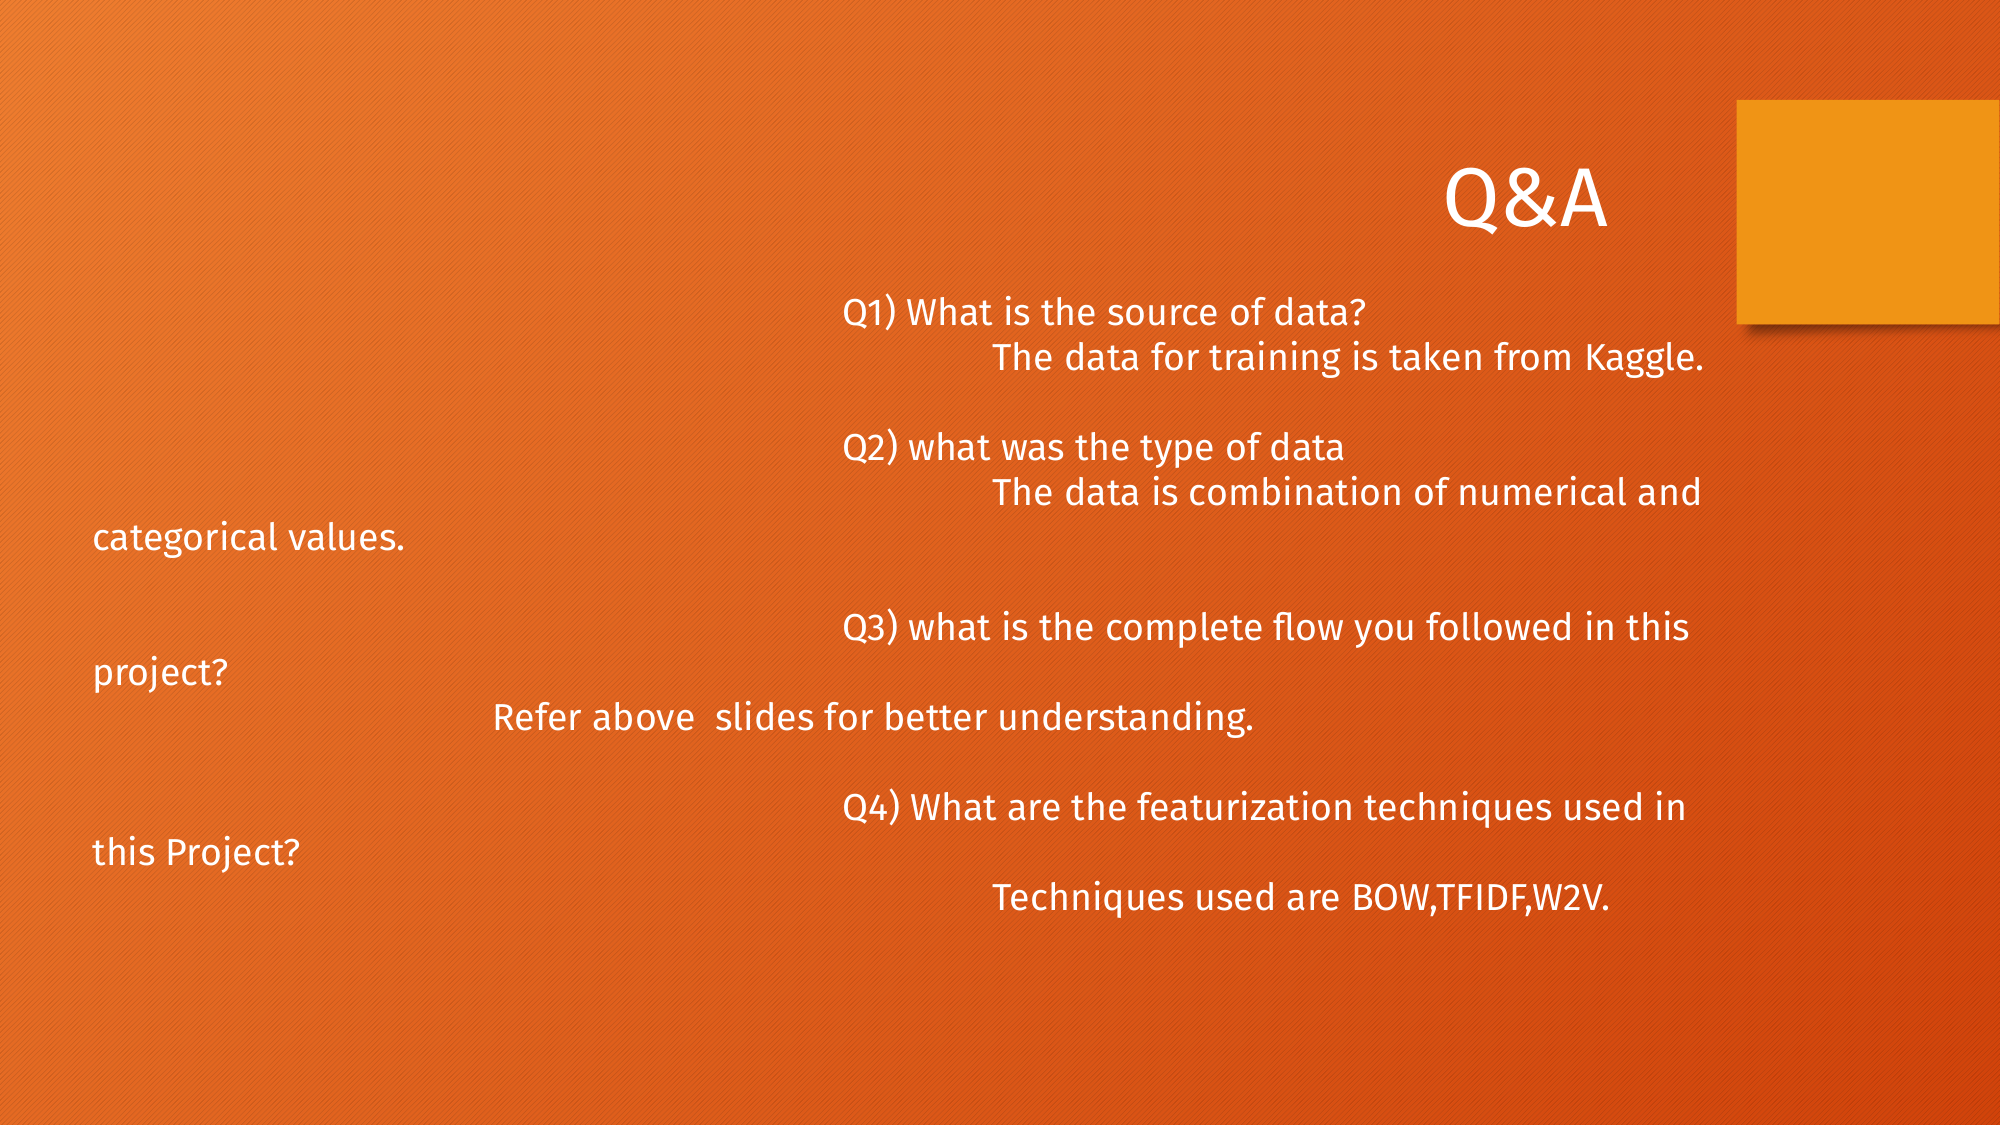

Q&A

					Q1) What is the source of data?
						The data for training is taken from Kaggle.

					Q2) what was the type of data
						The data is combination of numerical and categorical values.

					Q3) what is the complete flow you followed in this project?
                                        Refer above  slides for better understanding.

					Q4) What are the featurization techniques used in this Project?
						Techniques used are BOW,TFIDF,W2V.

									Q&A

					Q1) What is the source of data?
						The data for training is taken from Kaggle.

					Q2) what was the type of data
						The data is combination of numerical and categorical values.

					Q3) what is the complete flow you followed in this project?
						Refer above slides for better understanding.